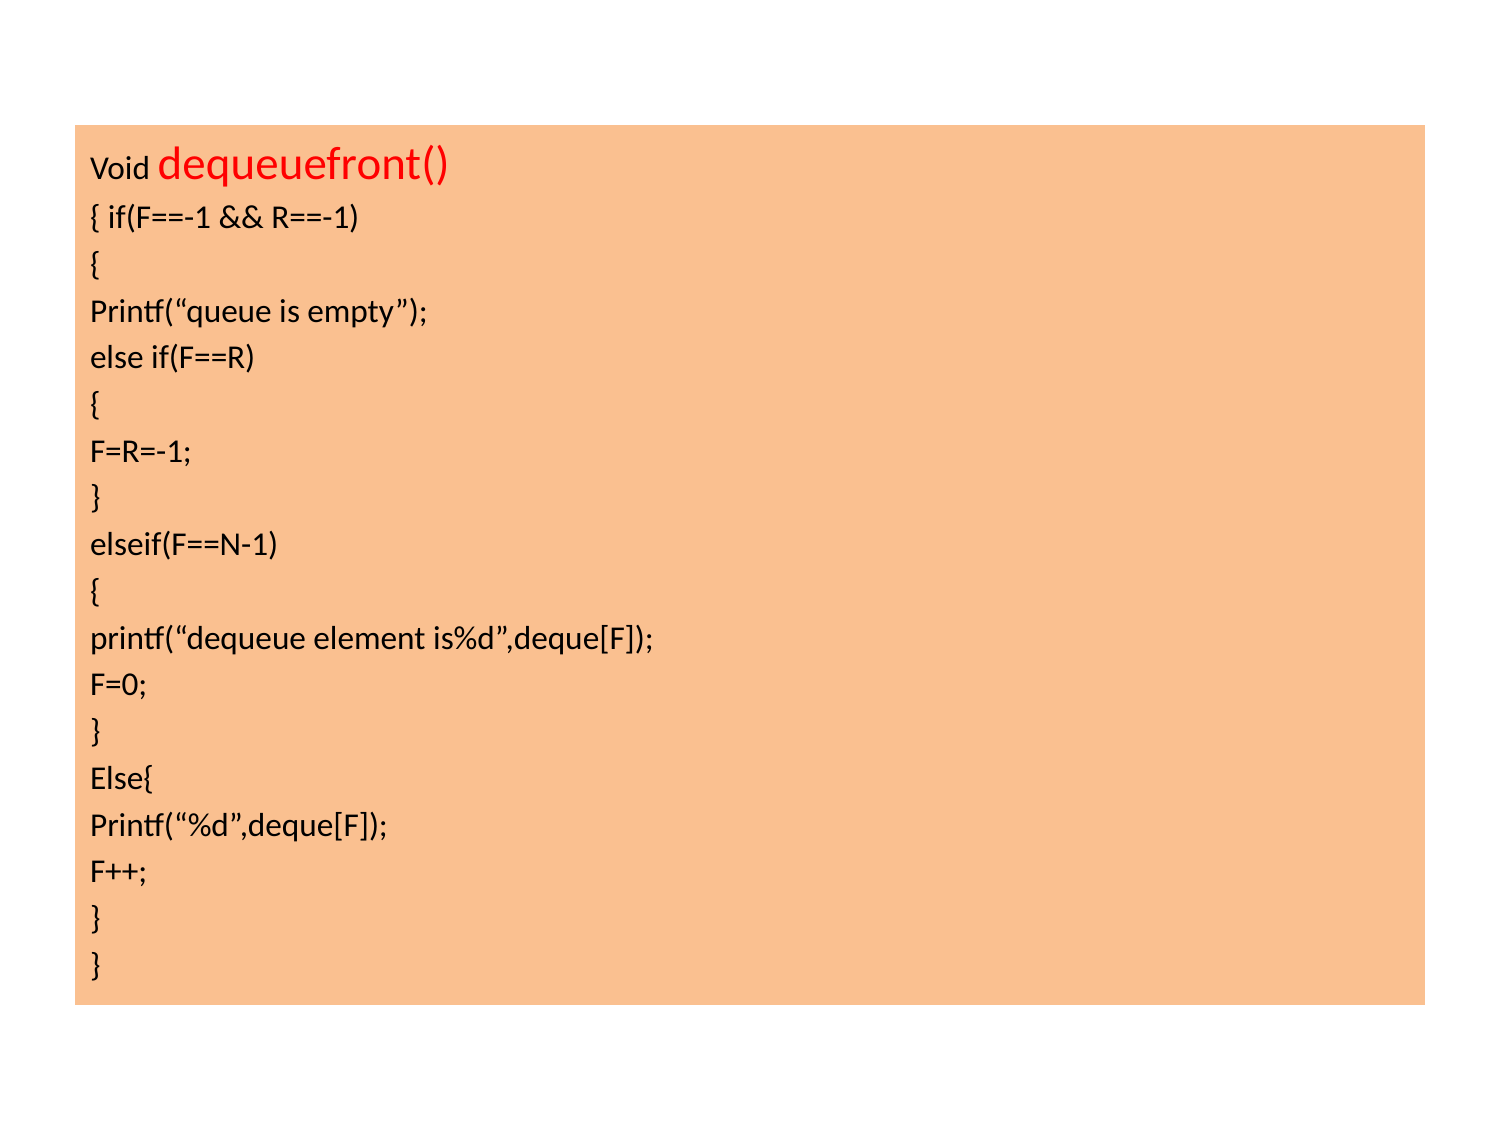

#
Void dequeuefront()
{ if(F==-1 && R==-1)
{
Printf(“queue is empty”);
else if(F==R)
{
F=R=-1;
}
elseif(F==N-1)
{
printf(“dequeue element is%d”,deque[F]);
F=0;
}
Else{
Printf(“%d”,deque[F]);
F++;
}
}